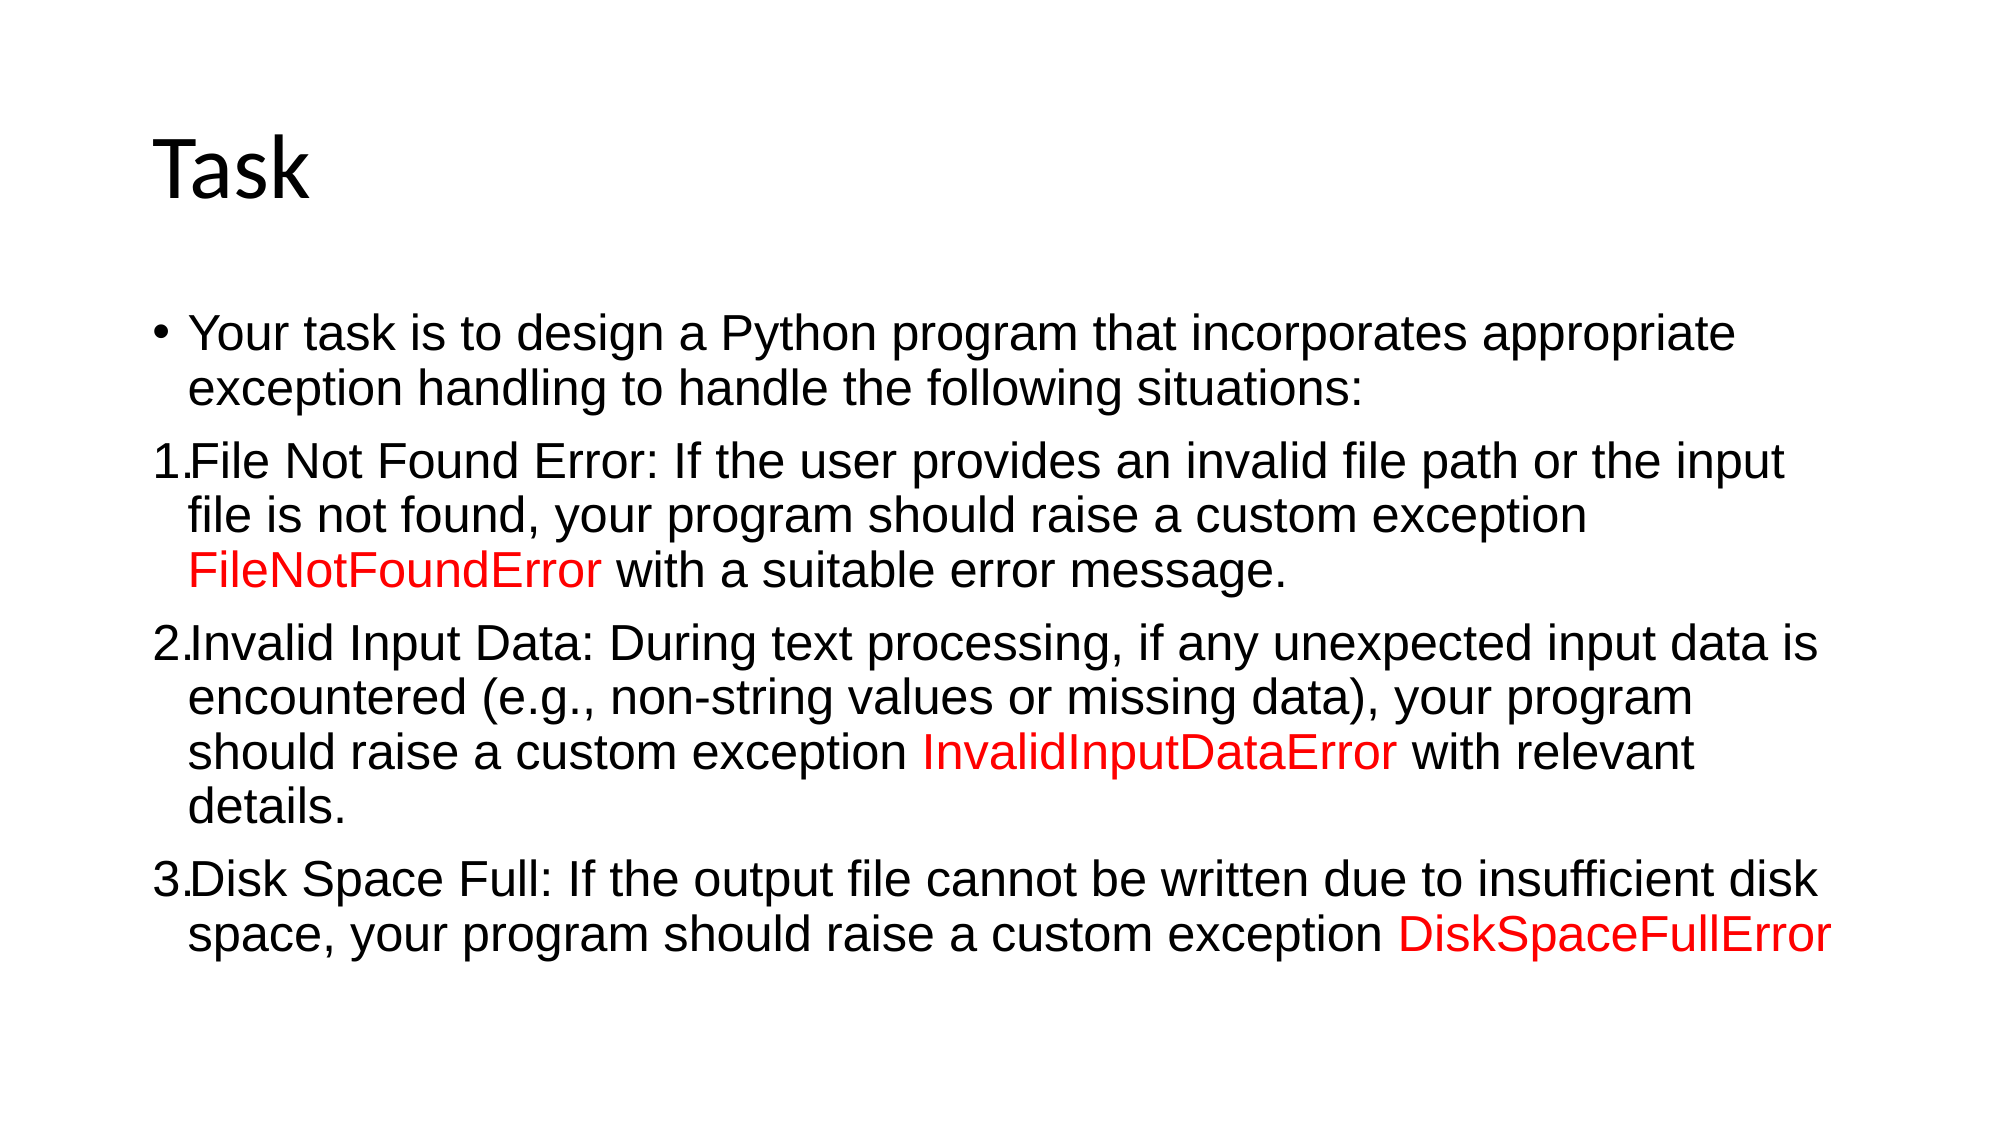

# Task
Your task is to design a Python program that incorporates appropriate exception handling to handle the following situations:
File Not Found Error: If the user provides an invalid file path or the input file is not found, your program should raise a custom exception FileNotFoundError with a suitable error message.
Invalid Input Data: During text processing, if any unexpected input data is encountered (e.g., non-string values or missing data), your program should raise a custom exception InvalidInputDataError with relevant details.
Disk Space Full: If the output file cannot be written due to insufficient disk space, your program should raise a custom exception DiskSpaceFullError